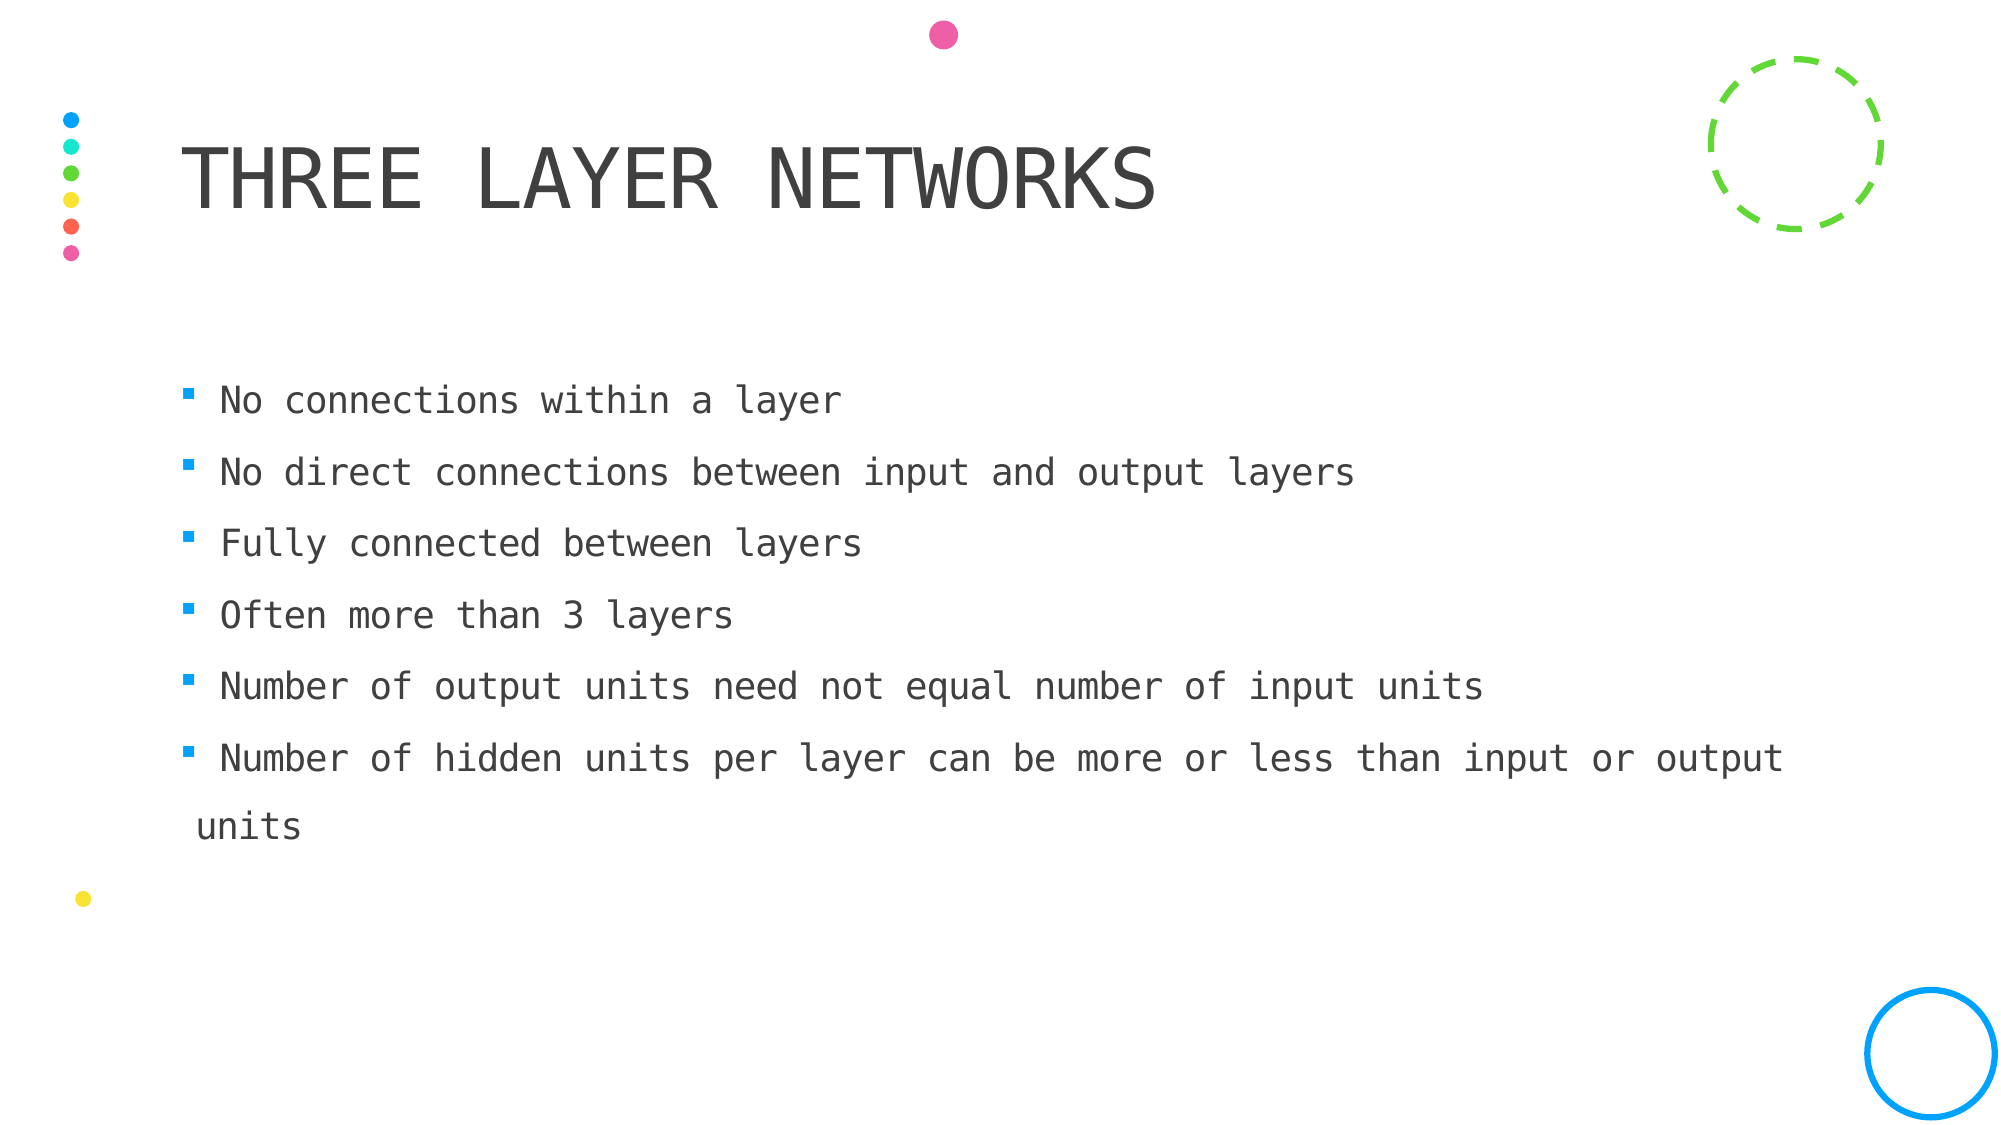

# Three layer networks
 No connections within a layer
 No direct connections between input and output layers
 Fully connected between layers
 Often more than 3 layers
 Number of output units need not equal number of input units
 Number of hidden units per layer can be more or less than input or output units